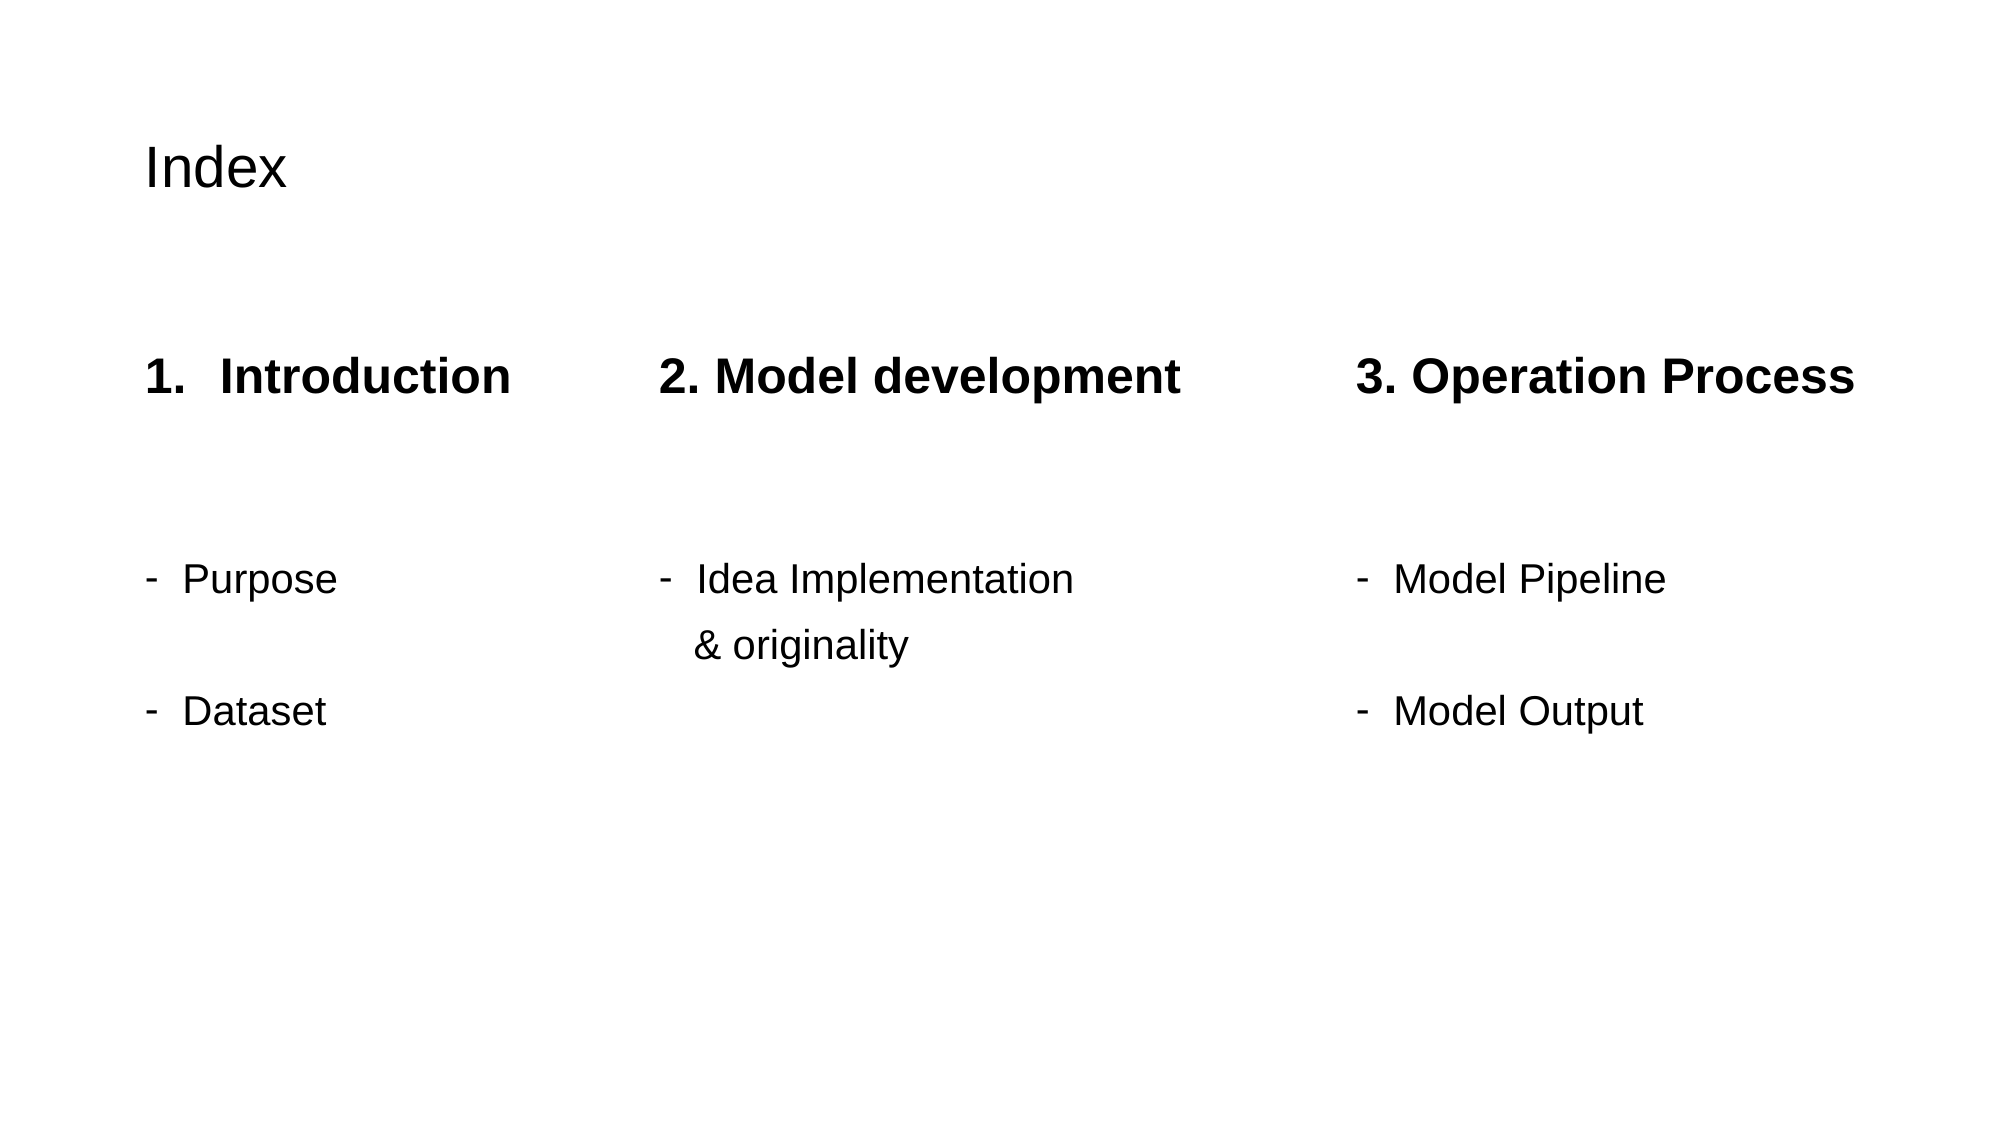

# Index
2. Model development

Idea Implementation
   & originality

3. Operation Process

Model Pipeline

Model Output

Introduction

Purpose

Dataset